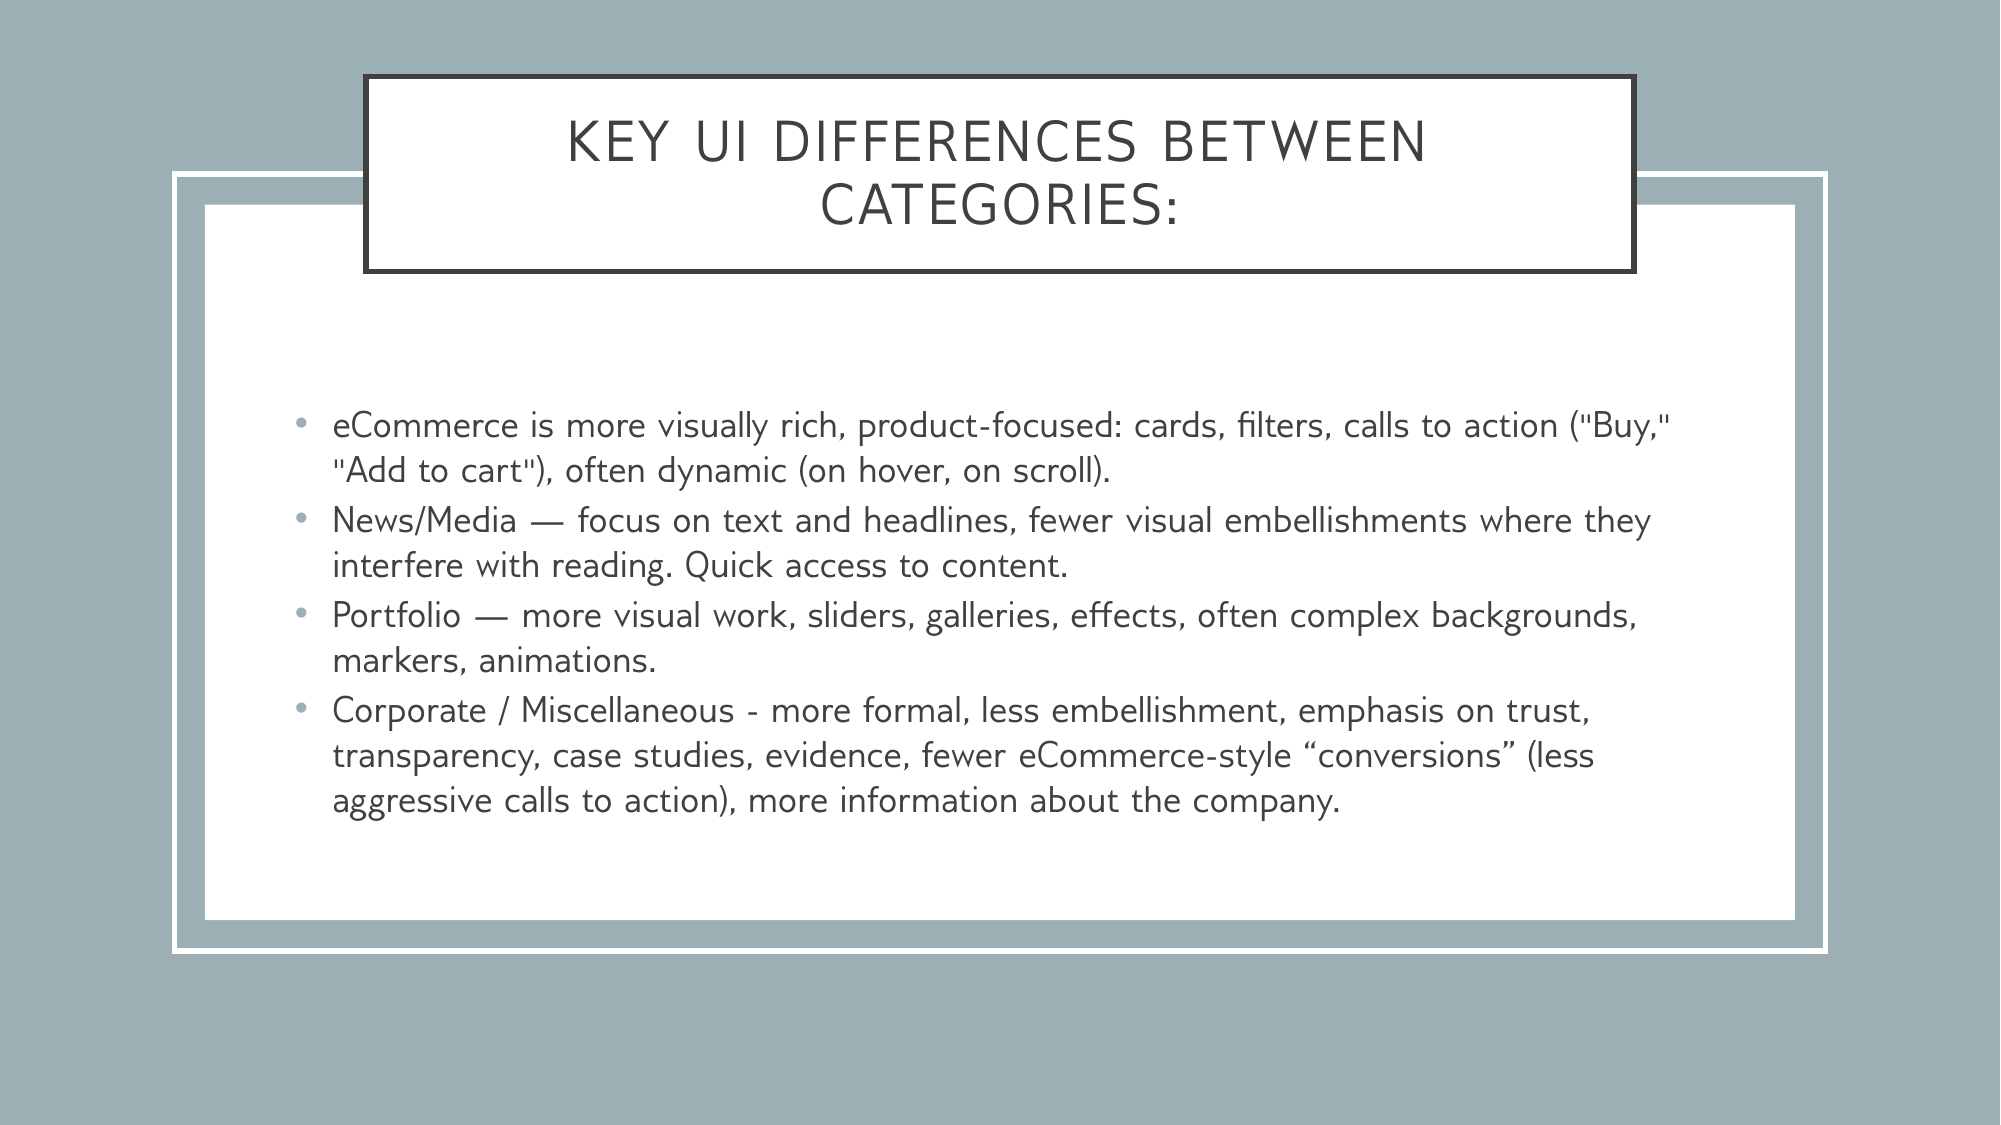

# Key UI differences between categories:

eCommerce is more visually rich, product-focused: cards, filters, calls to action ("Buy," "Add to cart"), often dynamic (on hover, on scroll).
News/Media — focus on text and headlines, fewer visual embellishments where they interfere with reading. Quick access to content.
Portfolio — more visual work, sliders, galleries, effects, often complex backgrounds, markers, animations.
Corporate / Miscellaneous - more formal, less embellishment, emphasis on trust, transparency, case studies, evidence, fewer eCommerce-style “conversions” (less aggressive calls to action), more information about the company.